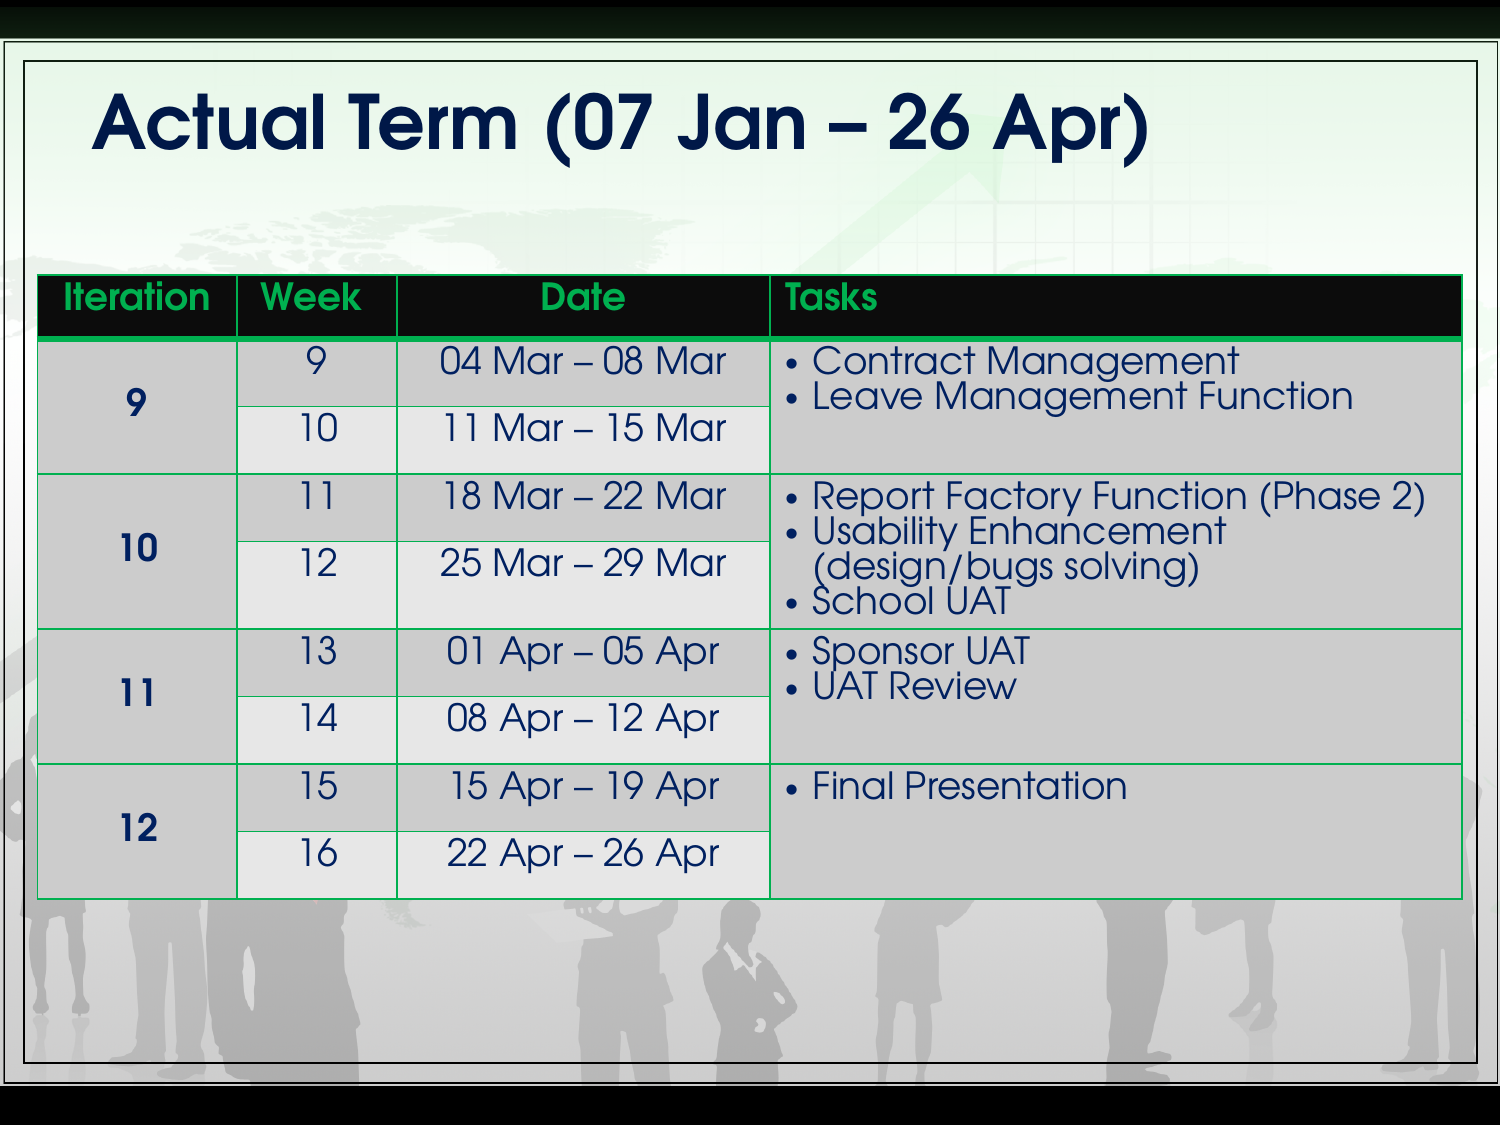

# Actual Term (07 Jan – 26 Apr)
| Iteration | Week | Date | Tasks |
| --- | --- | --- | --- |
| 9 | 9 | 04 Mar – 08 Mar | Contract Management Leave Management Function |
|  | 10 | 11 Mar – 15 Mar |  |
| 10 | 11 | 18 Mar – 22 Mar | Report Factory Function (Phase 2) Usability Enhancement (design/bugs solving) School UAT |
|  | 12 | 25 Mar – 29 Mar |  |
| 11 | 13 | 01 Apr – 05 Apr | Sponsor UAT UAT Review |
|  | 14 | 08 Apr – 12 Apr |  |
| 12 | 15 | 15 Apr – 19 Apr | Final Presentation |
|  | 16 | 22 Apr – 26 Apr |  |